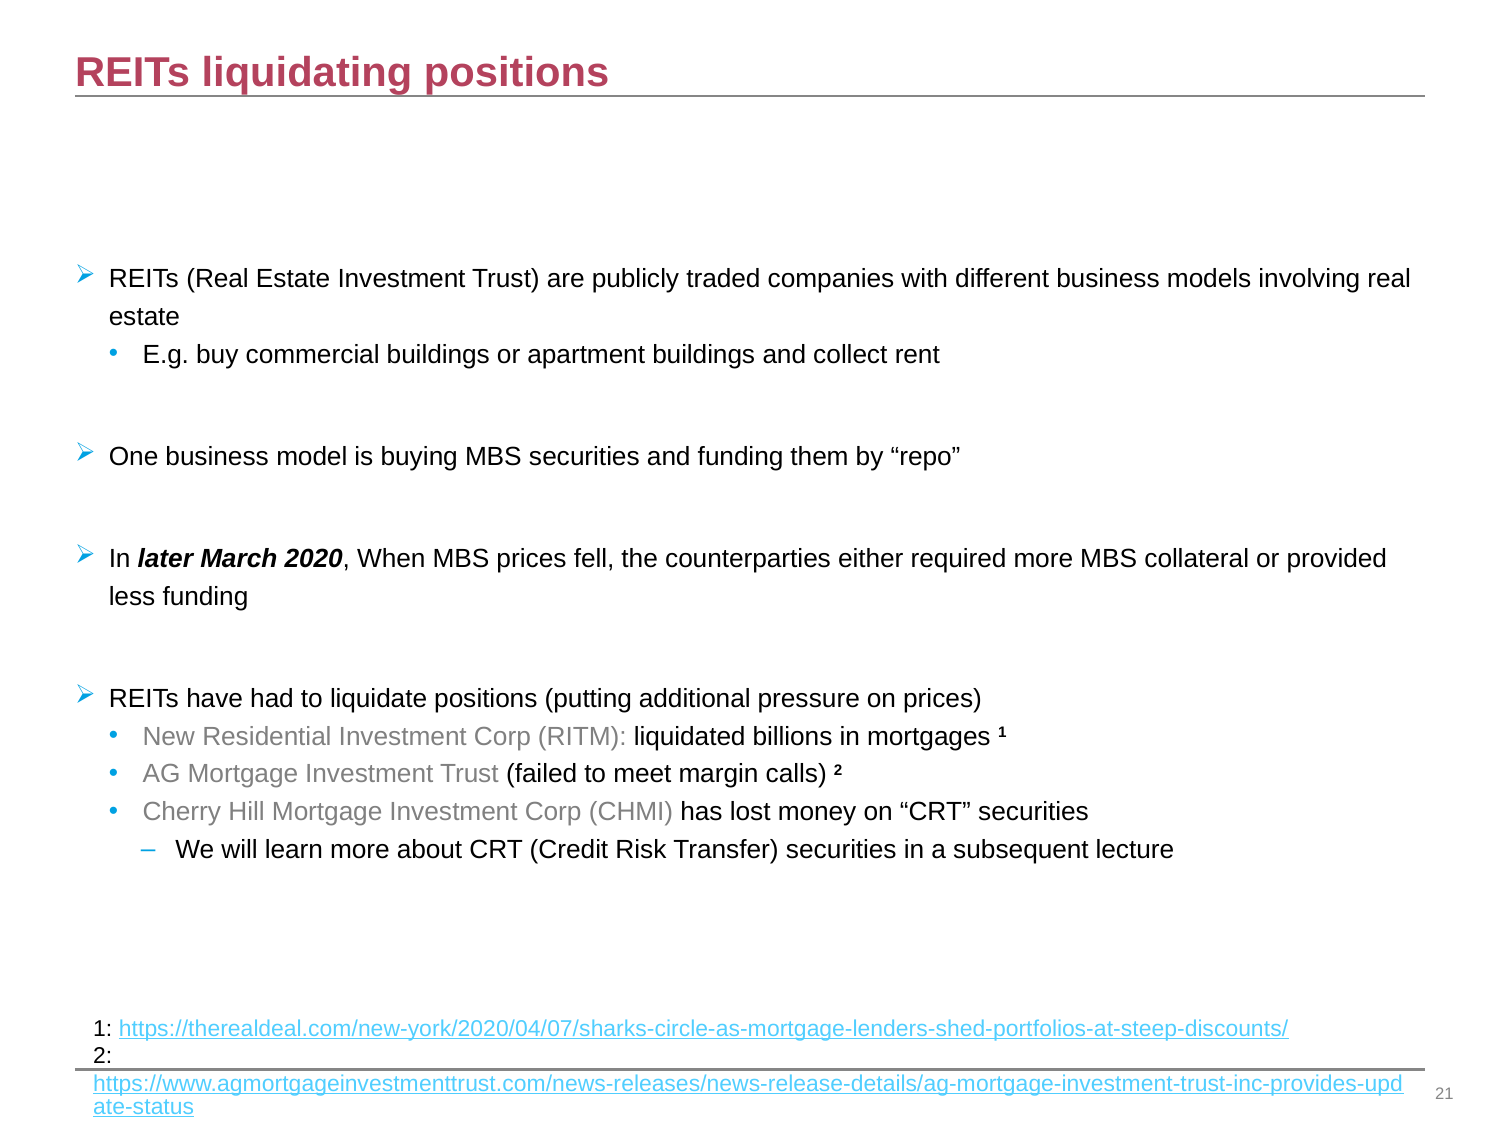

# REITs liquidating positions
REITs (Real Estate Investment Trust) are publicly traded companies with different business models involving real estate
E.g. buy commercial buildings or apartment buildings and collect rent

One business model is buying MBS securities and funding them by “repo”

In later March 2020, When MBS prices fell, the counterparties either required more MBS collateral or provided less funding

REITs have had to liquidate positions (putting additional pressure on prices)
New Residential Investment Corp (RITM): liquidated billions in mortgages 1
AG Mortgage Investment Trust (failed to meet margin calls) 2
Cherry Hill Mortgage Investment Corp (CHMI) has lost money on “CRT” securities
We will learn more about CRT (Credit Risk Transfer) securities in a subsequent lecture
1: https://therealdeal.com/new-york/2020/04/07/sharks-circle-as-mortgage-lenders-shed-portfolios-at-steep-discounts/
2: https://www.agmortgageinvestmenttrust.com/news-releases/news-release-details/ag-mortgage-investment-trust-inc-provides-update-status